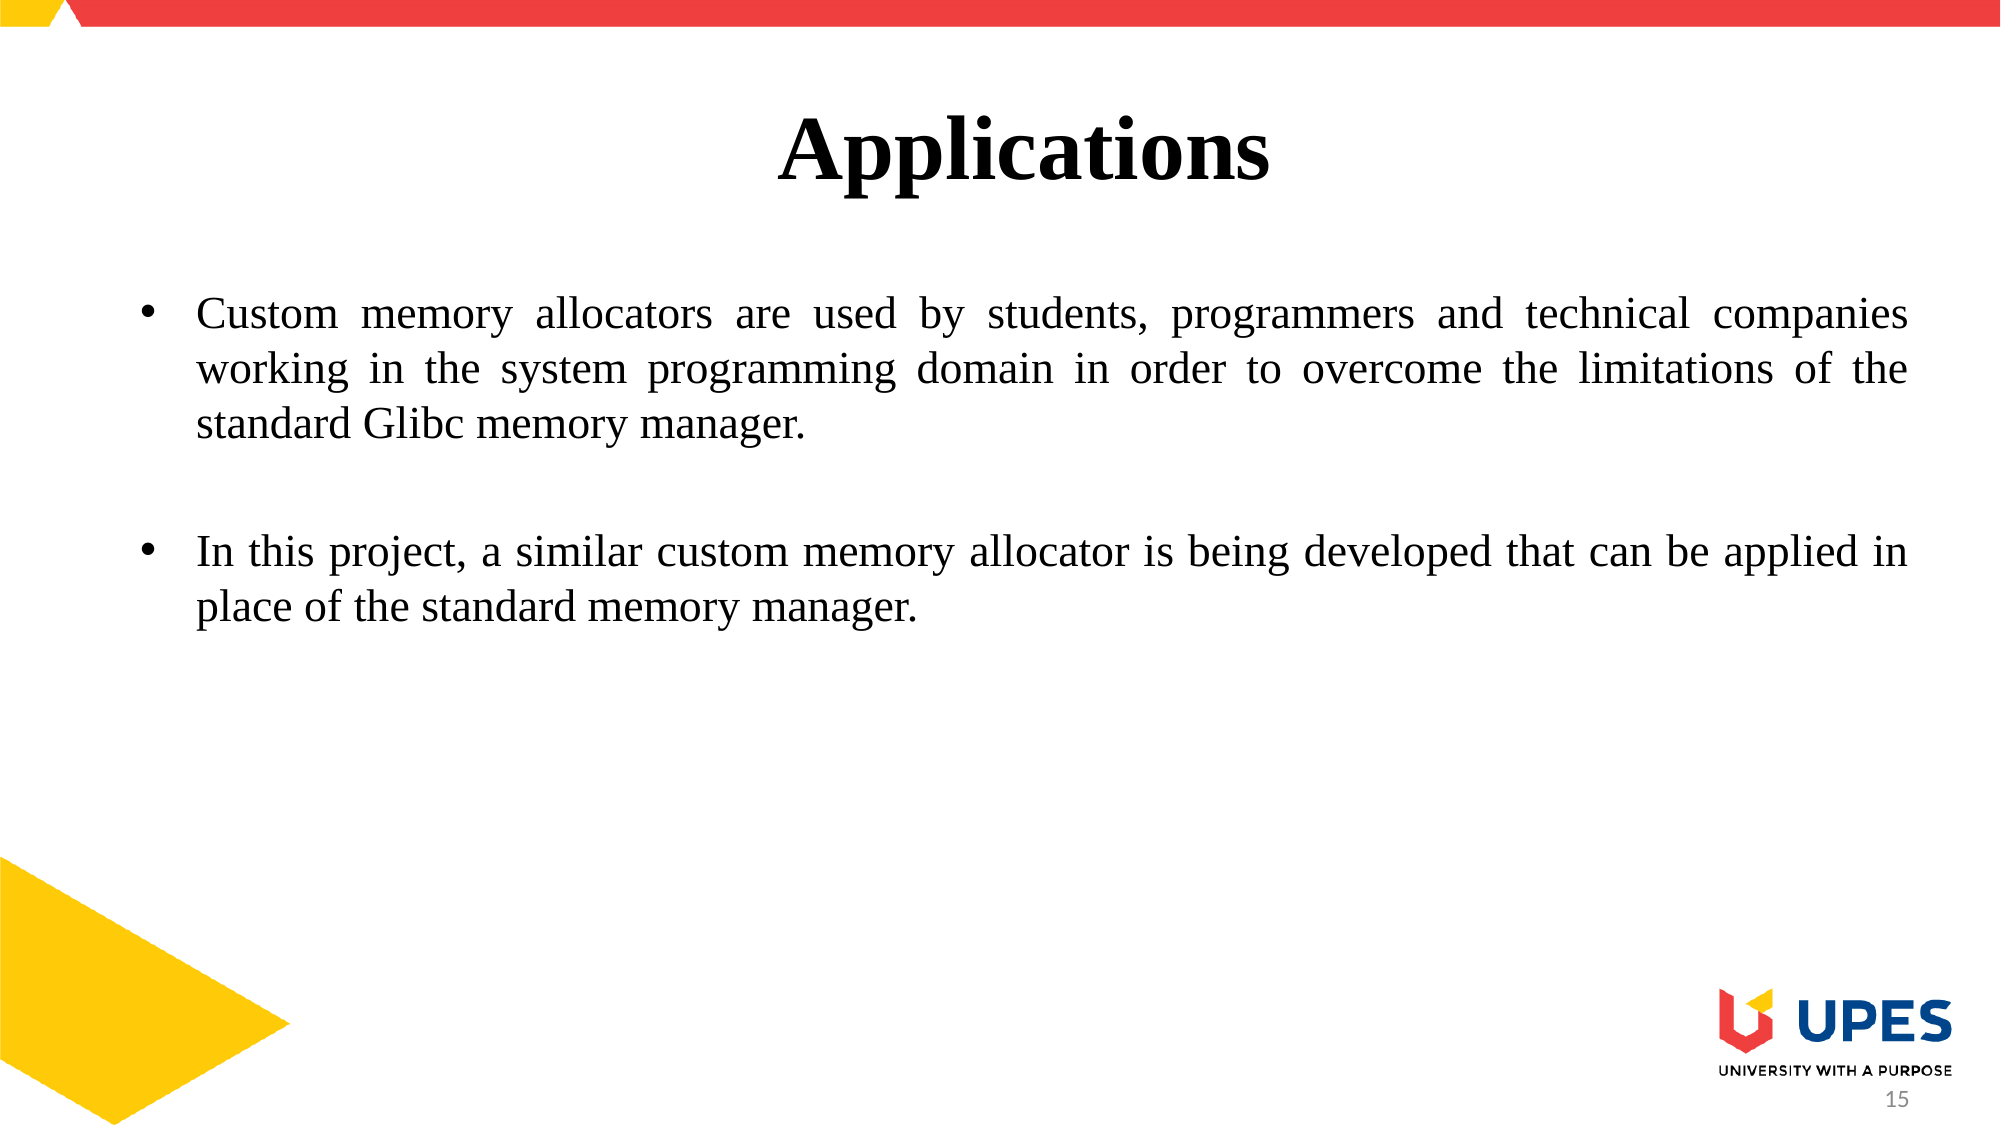

# Applications
Custom memory allocators are used by students, programmers and technical companies working in the system programming domain in order to overcome the limitations of the standard Glibc memory manager.

In this project, a similar custom memory allocator is being developed that can be applied in place of the standard memory manager.